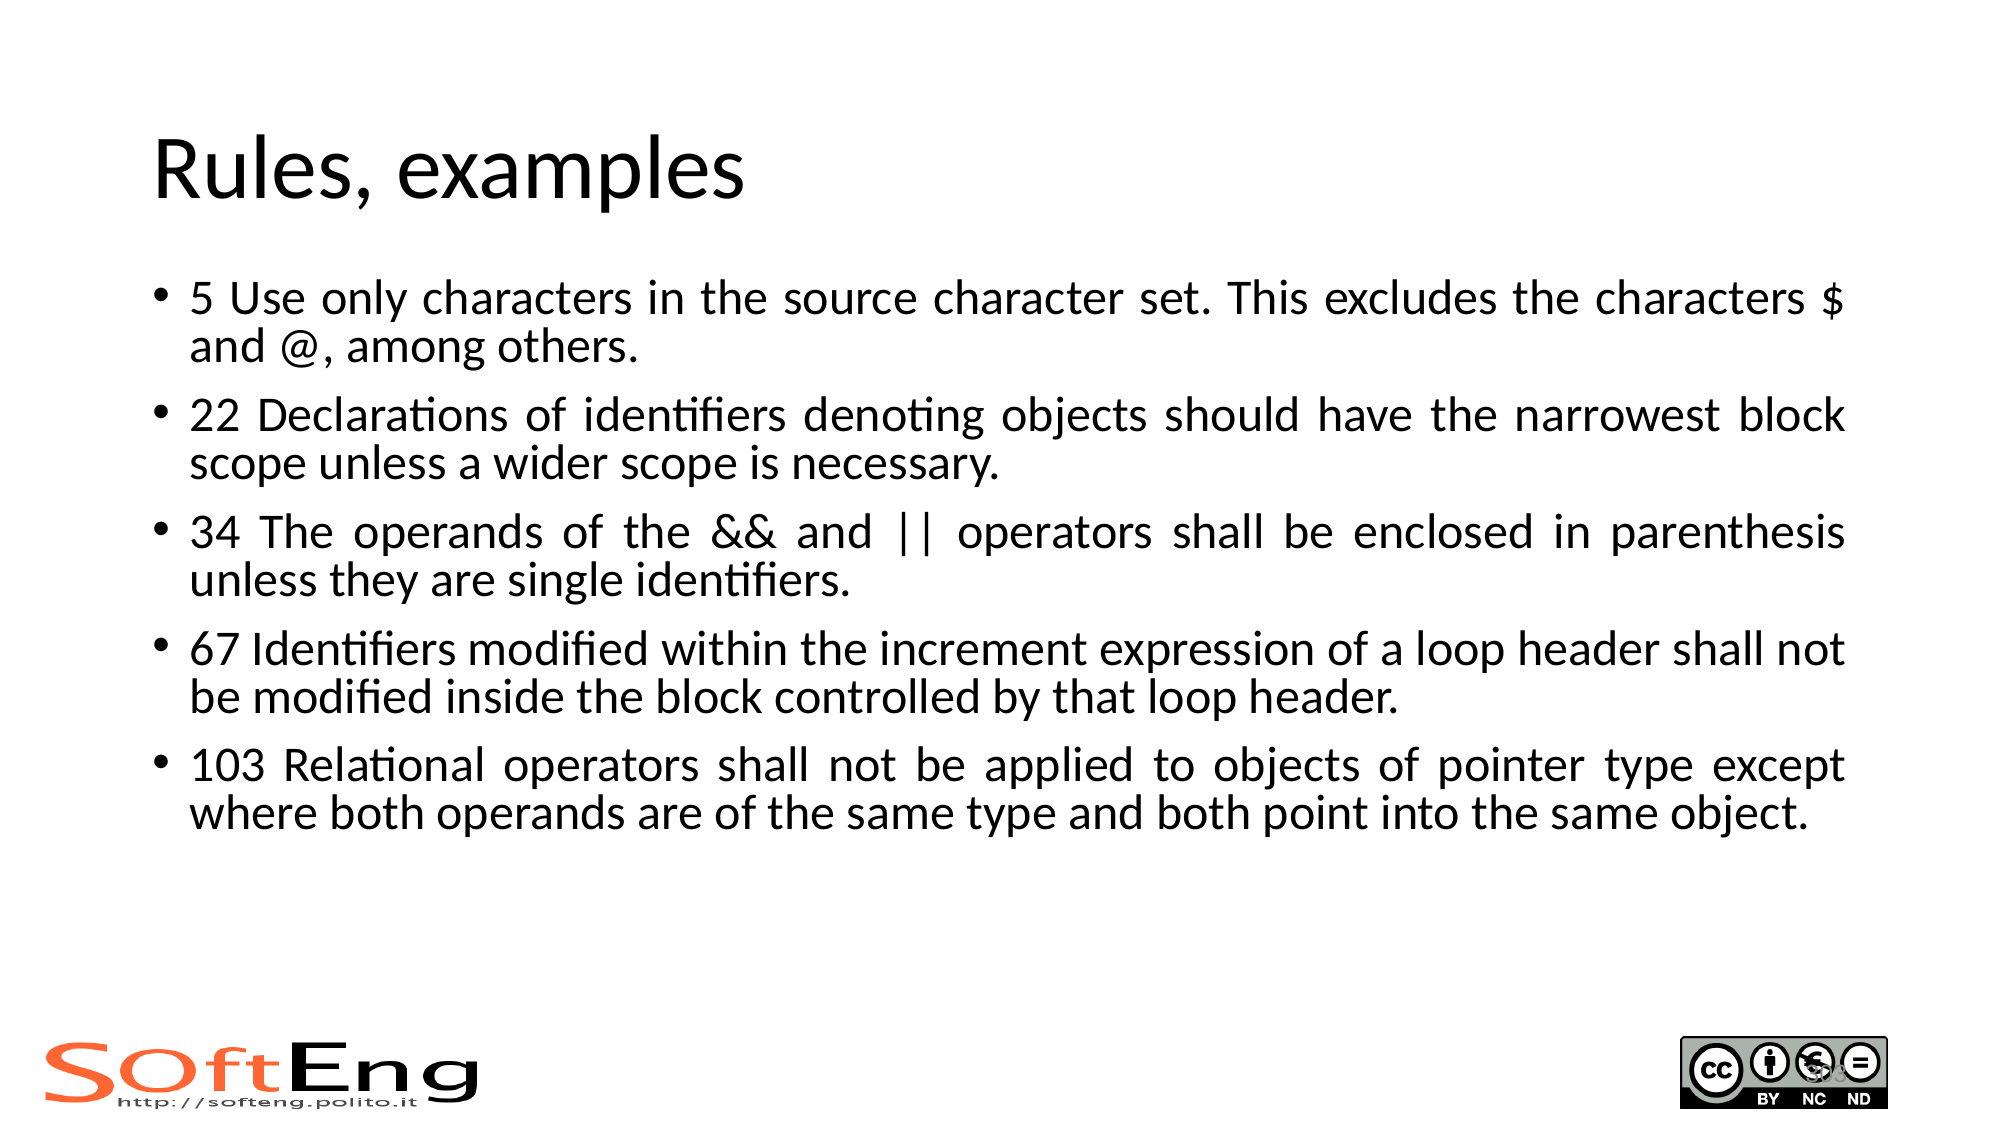

# Rules, examples
5 Use only characters in the source character set. This excludes the characters $ and @, among others.
22 Declarations of identifiers denoting objects should have the narrowest block scope unless a wider scope is necessary.
34 The operands of the && and || operators shall be enclosed in parenthesis unless they are single identifiers.
67 Identifiers modified within the increment expression of a loop header shall not be modified inside the block controlled by that loop header.
103 Relational operators shall not be applied to objects of pointer type except where both operands are of the same type and both point into the same object.

303